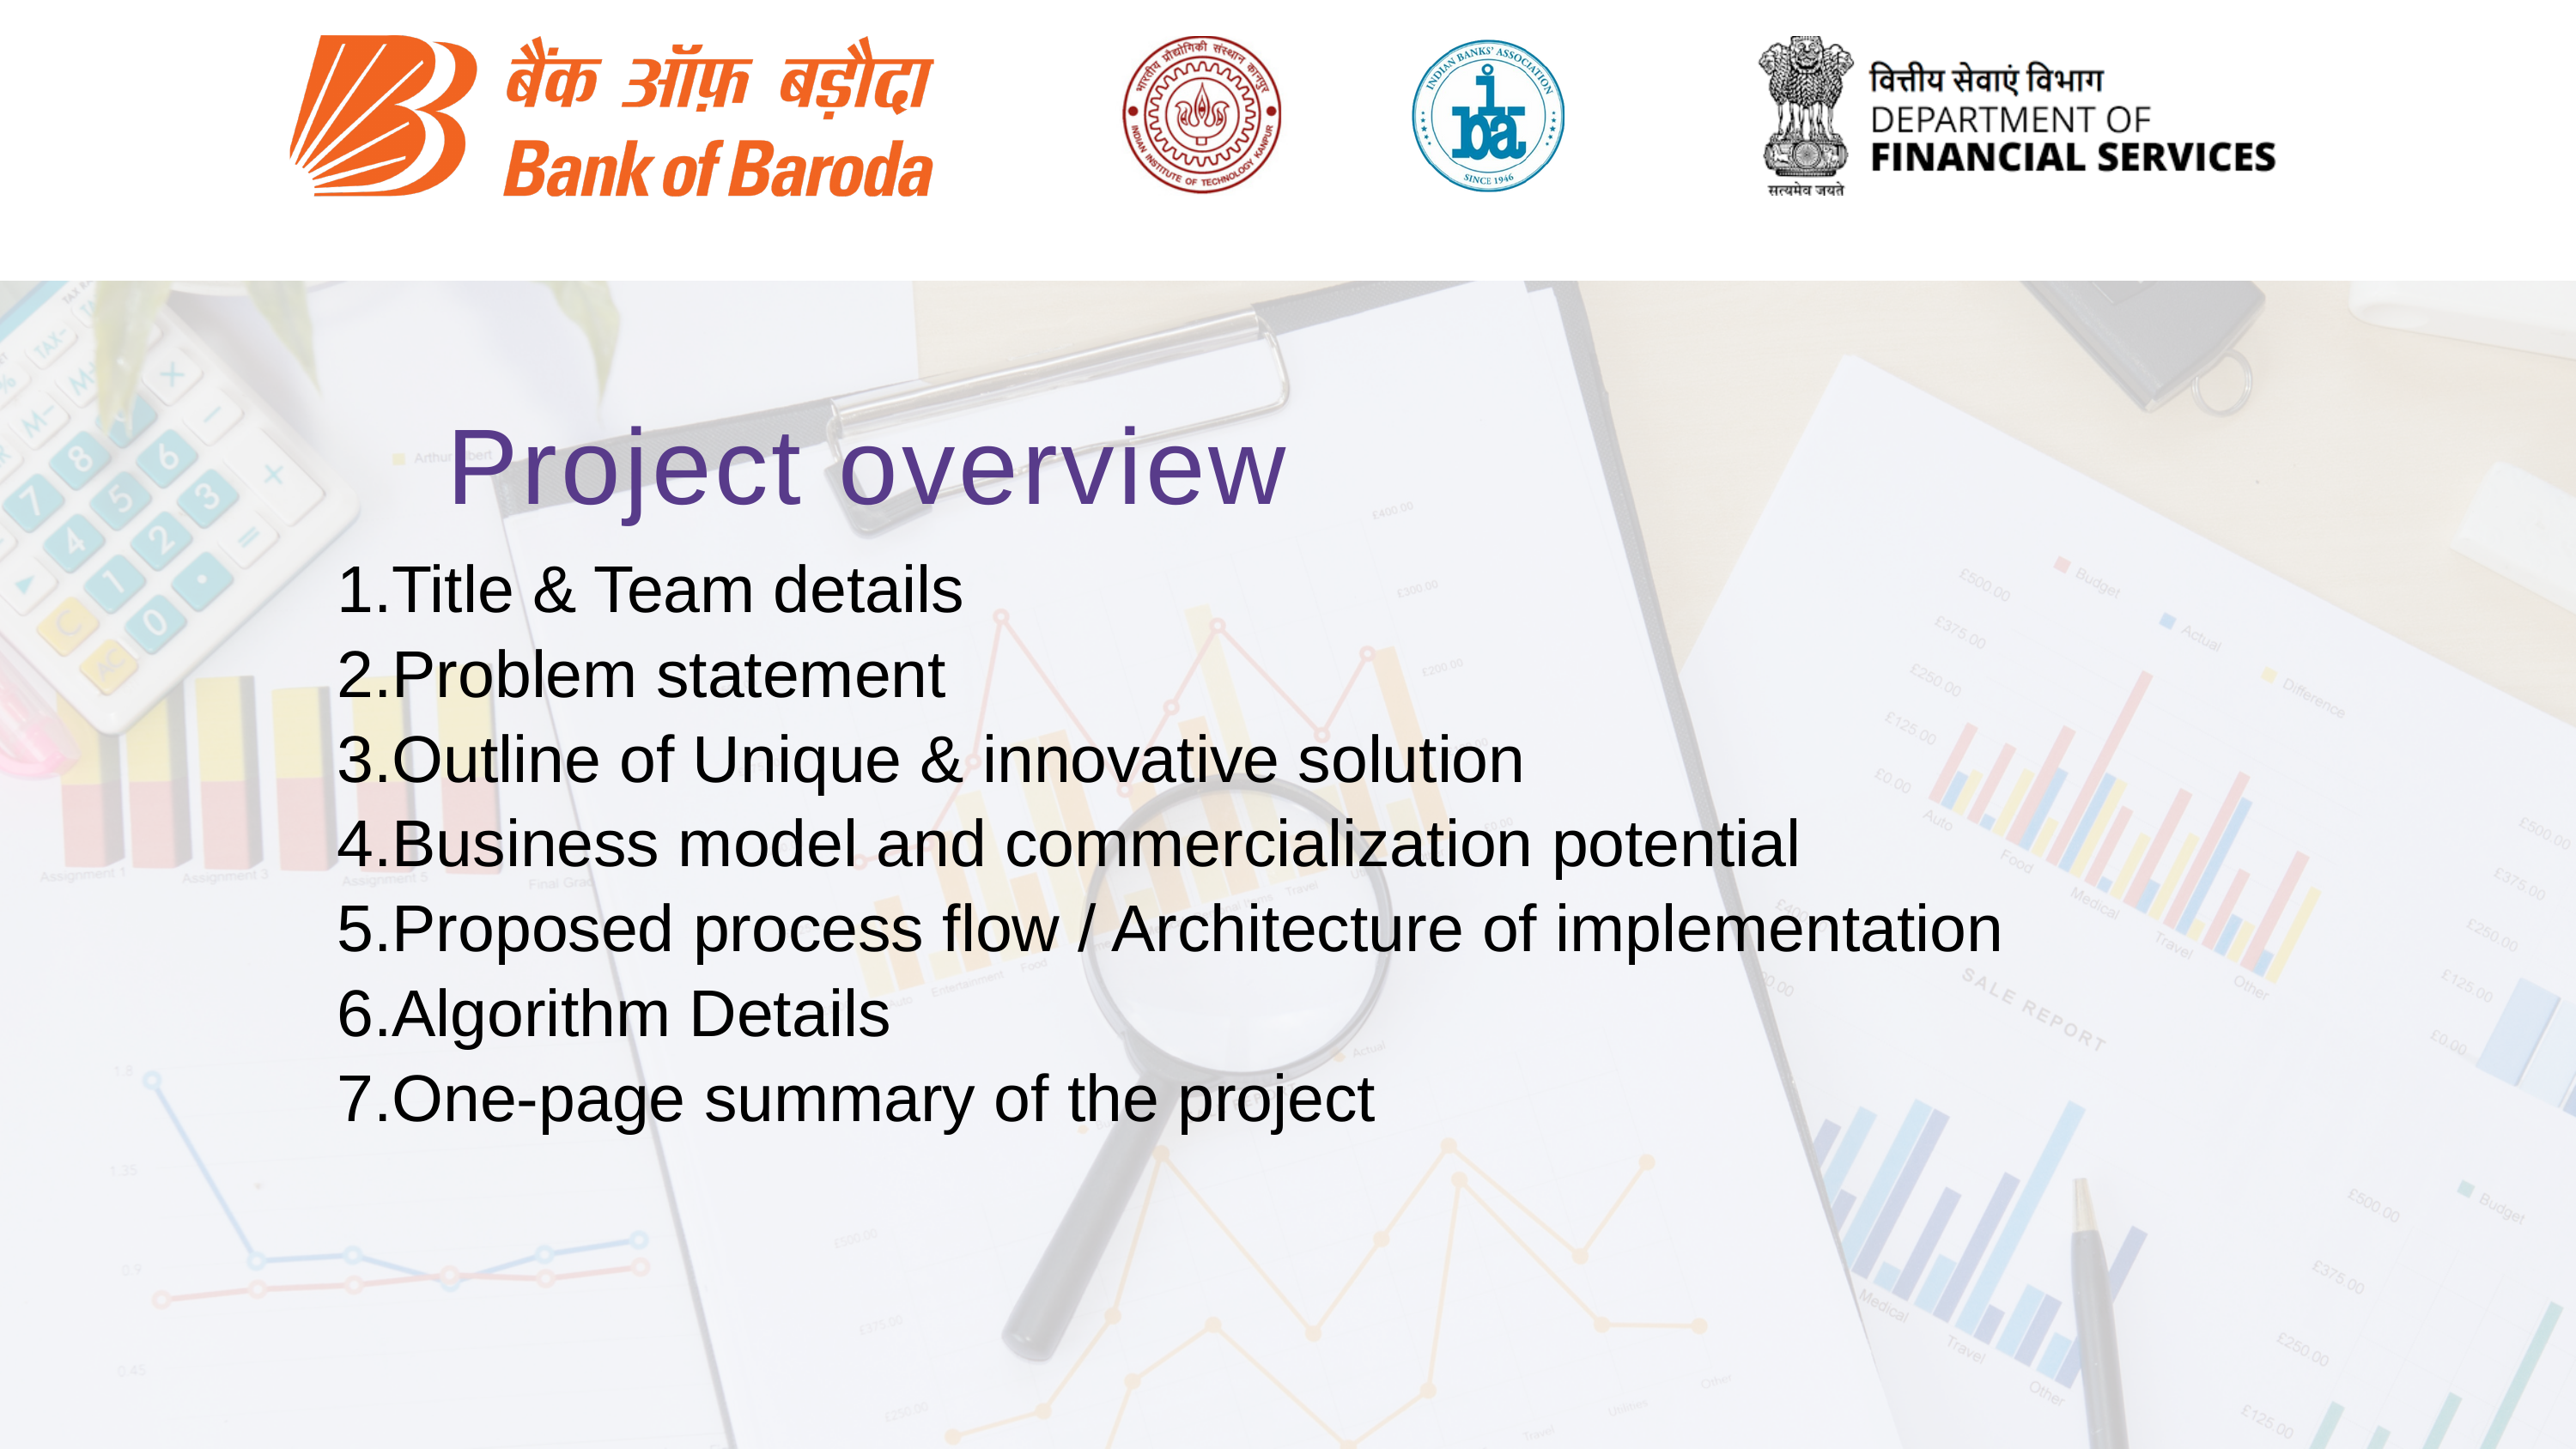

Project overview

Title & Team details
Problem statement
Outline of Unique & innovative solution
Business model and commercialization potential
Proposed process flow / Architecture of implementation
Algorithm Details
One-page summary of the project